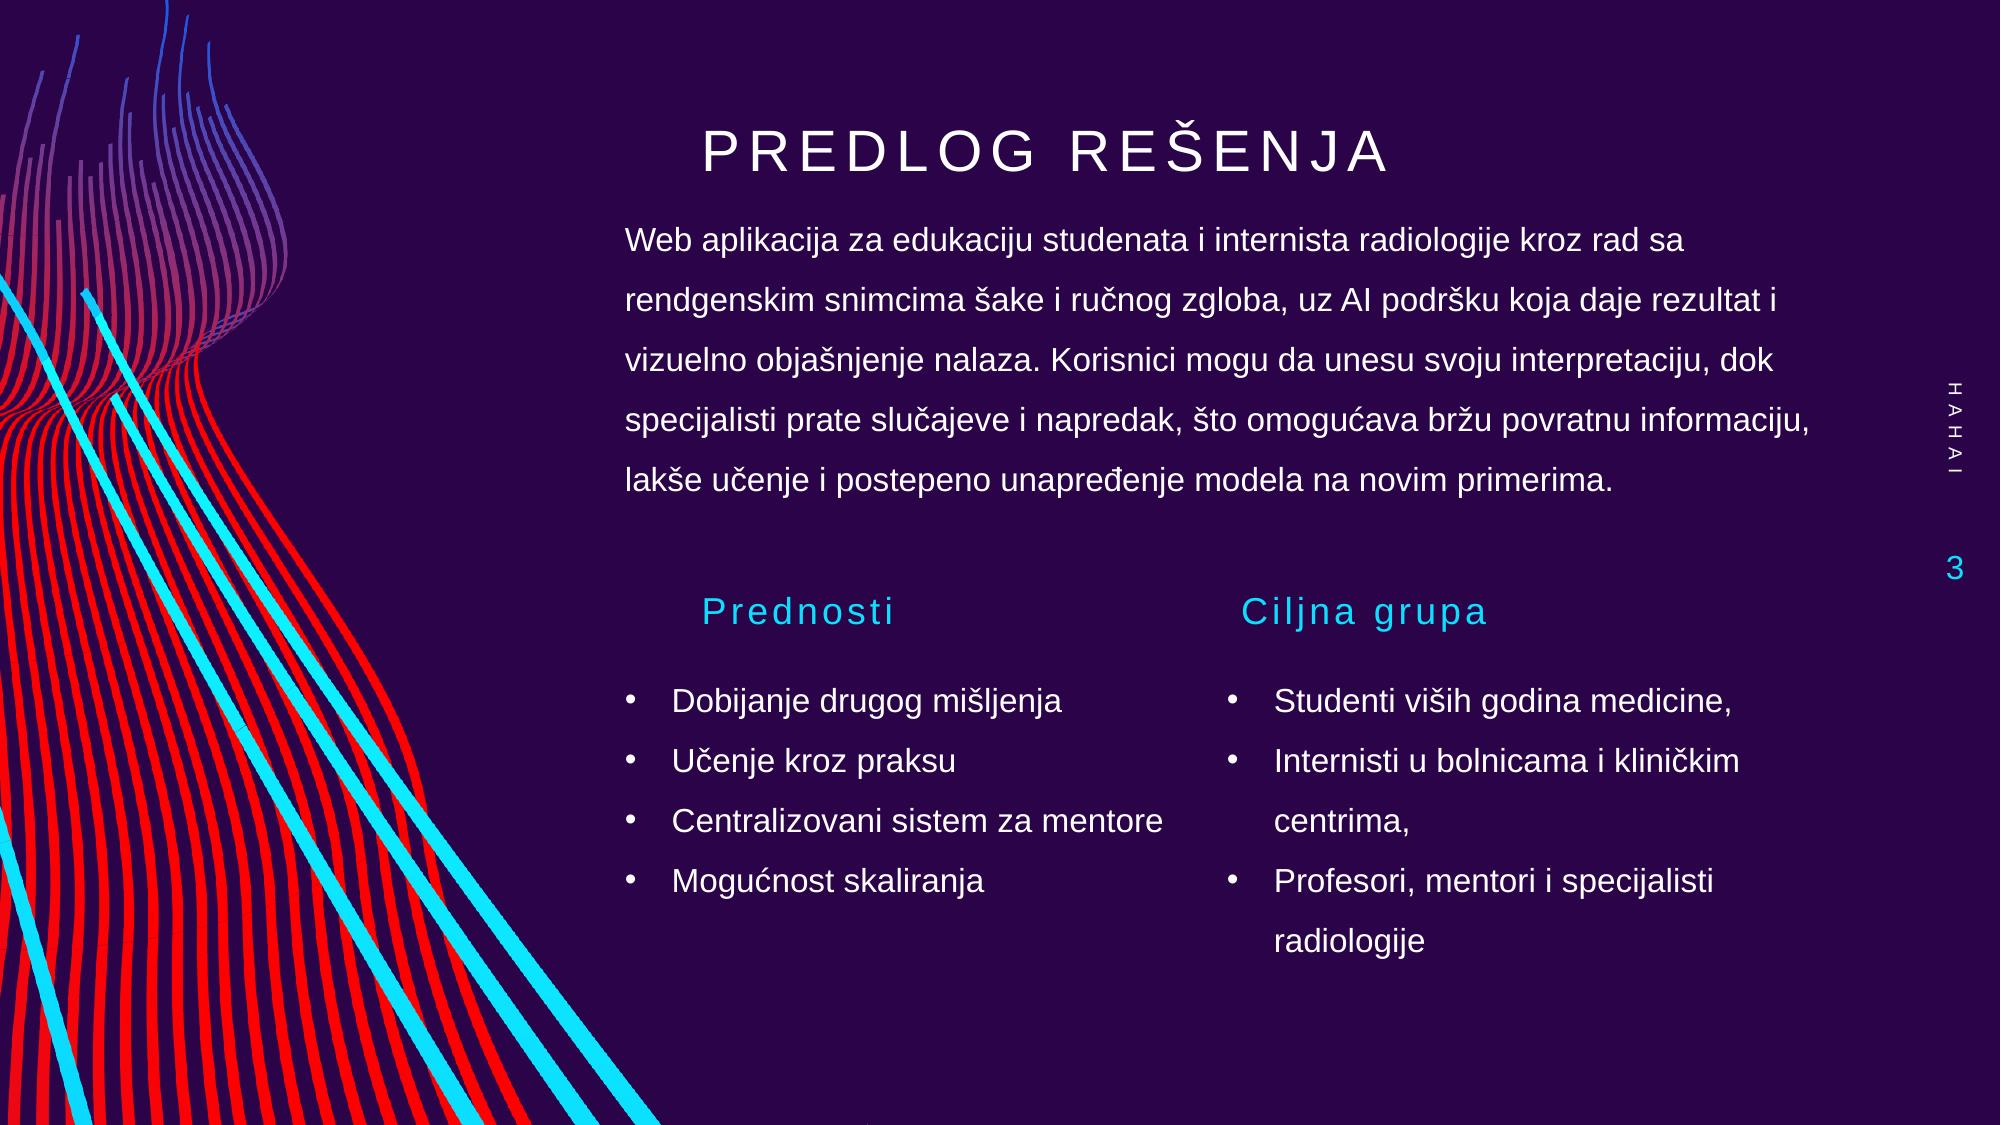

# Predlog rešenja
Web aplikacija za edukaciju studenata i internista radiologije kroz rad sa rendgenskim snimcima šake i ručnog zgloba, uz AI podršku koja daje rezultat i vizuelno objašnjenje nalaza. Korisnici mogu da unesu svoju interpretaciju, dok specijalisti prate slučajeve i napredak, što omogućava bržu povratnu informaciju, lakše učenje i postepeno unapređenje modela na novim primerima.
HAHAI
3
Prednosti
Ciljna grupa
Studenti viših godina medicine,
Internisti u bolnicama i kliničkim centrima,
Profesori, mentori i specijalisti radiologije
Dobijanje drugog mišljenja
Učenje kroz praksu
Centralizovani sistem za mentore
Mogućnost skaliranja